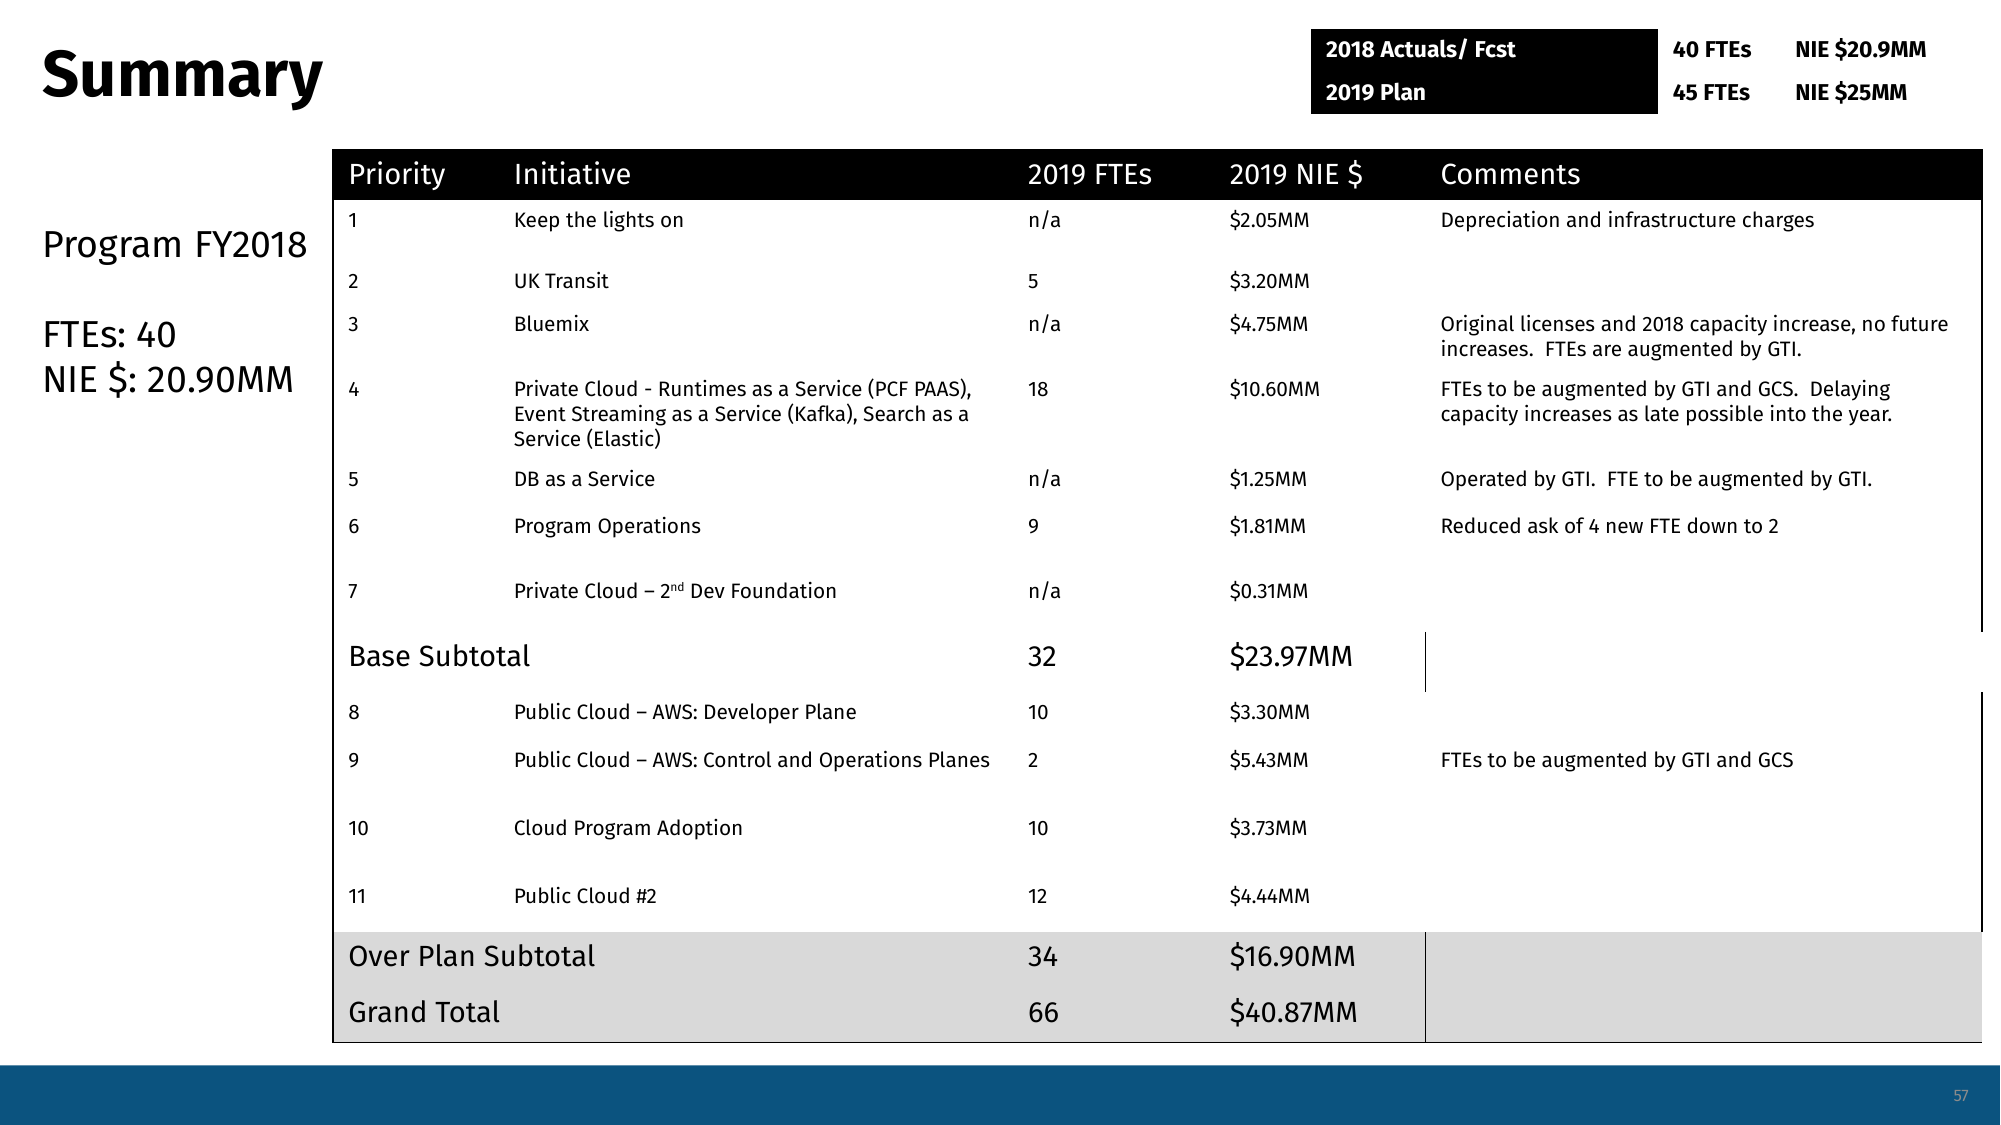

| 2018 Actuals/ Fcst | 40 FTEs | NIE $20.9MM |
| --- | --- | --- |
| 2019 Plan | 45 FTEs | NIE $25MM |
# Summary
| Priority | Initiative | 2019 FTEs | 2019 NIE $ | Comments |
| --- | --- | --- | --- | --- |
| 1 | Keep the lights on | n/a | $2.05MM | Depreciation and infrastructure charges |
| 2 | UK Transit | 5 | $3.20MM |  |
| 3 | Bluemix | n/a | $4.75MM | Original licenses and 2018 capacity increase, no future increases. FTEs are augmented by GTI. |
| 4 | Private Cloud - Runtimes as a Service (PCF PAAS), Event Streaming as a Service (Kafka), Search as a Service (Elastic) | 18 | $10.60MM | FTEs to be augmented by GTI and GCS. Delaying capacity increases as late possible into the year. |
| 5 | DB as a Service | n/a | $1.25MM | Operated by GTI. FTE to be augmented by GTI. |
| 6 | Program Operations | 9 | $1.81MM | Reduced ask of 4 new FTE down to 2 |
| 7 | Private Cloud – 2nd Dev Foundation | n/a | $0.31MM |  |
| Base Subtotal |  | 32 | $23.97MM |  |
| 8 | Public Cloud – AWS: Developer Plane | 10 | $3.30MM |  |
| 9 | Public Cloud – AWS: Control and Operations Planes | 2 | $5.43MM | FTEs to be augmented by GTI and GCS |
| 10 | Cloud Program Adoption | 10 | $3.73MM |  |
| 11 | Public Cloud #2 | 12 | $4.44MM |  |
| Over Plan Subtotal |  | 34 | $16.90MM |  |
| Grand Total |  | 66 | $40.87MM |  |
Program FY2018

FTEs: 40
NIE $: 20.90MM
57